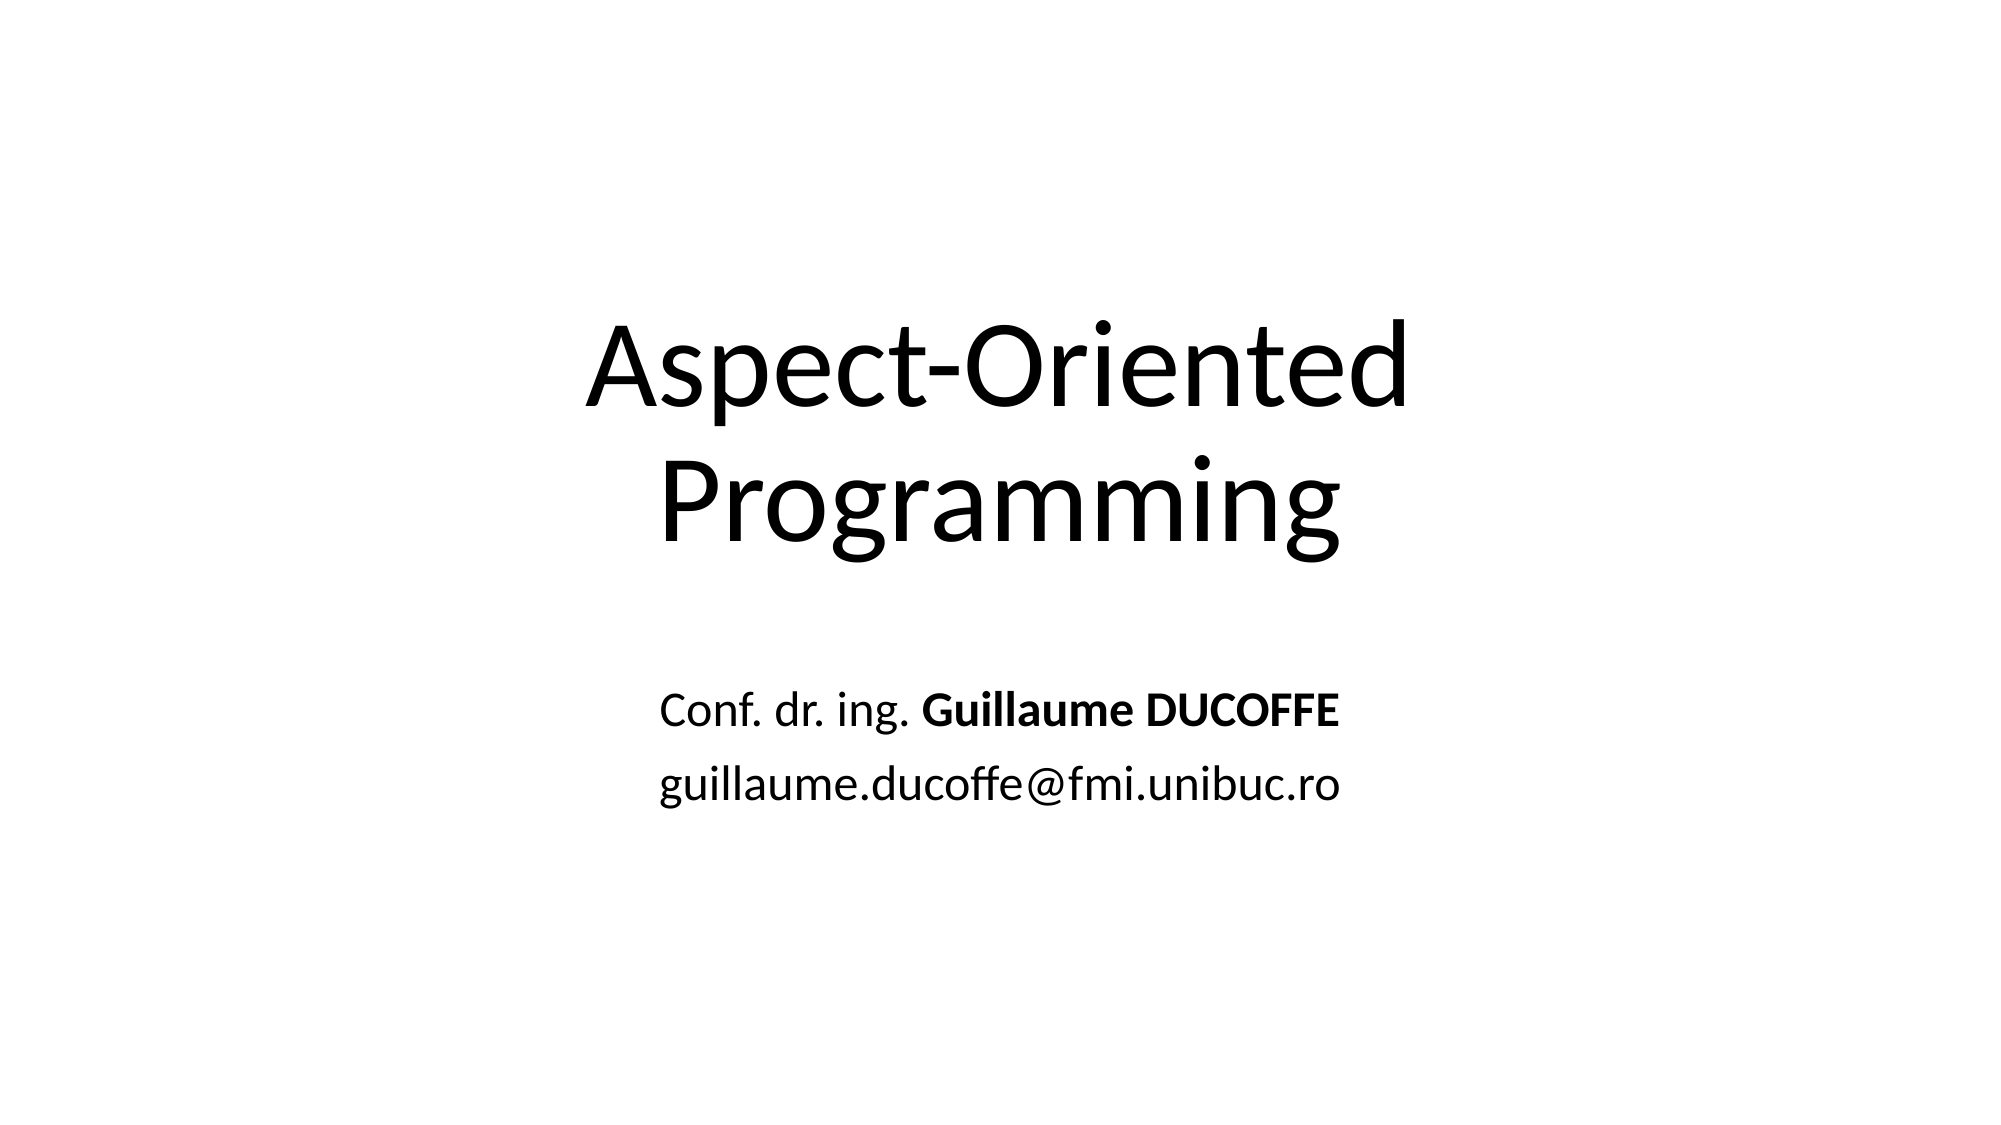

# Aspect-Oriented Programming
Conf. dr. ing. Guillaume DUCOFFE
guillaume.ducoffe@fmi.unibuc.ro